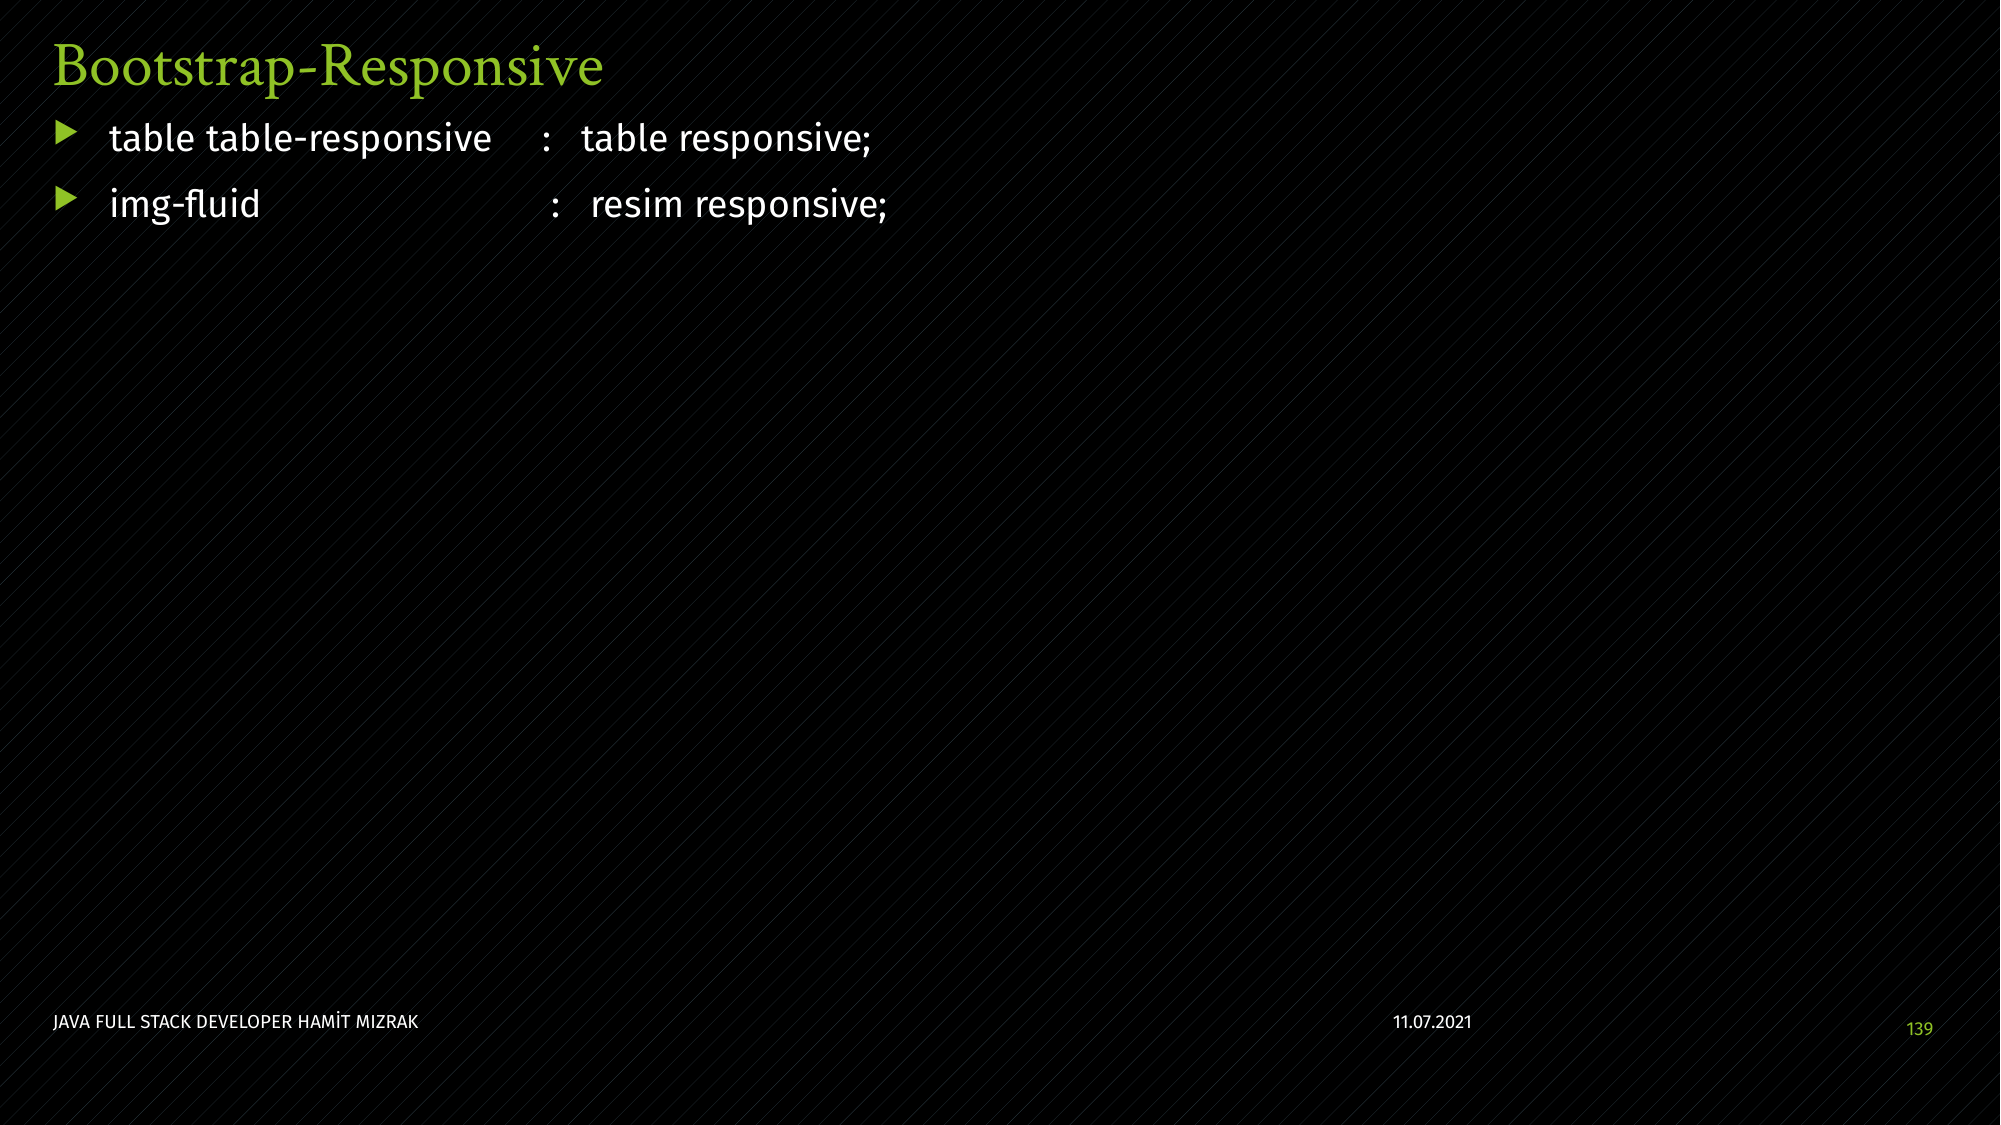

# Bootstrap-Responsive
table table-responsive     :   table responsive;
img-fluid                             :   resim responsive;

JAVA FULL STACK DEVELOPER HAMİT MIZRAK
11.07.2021
139